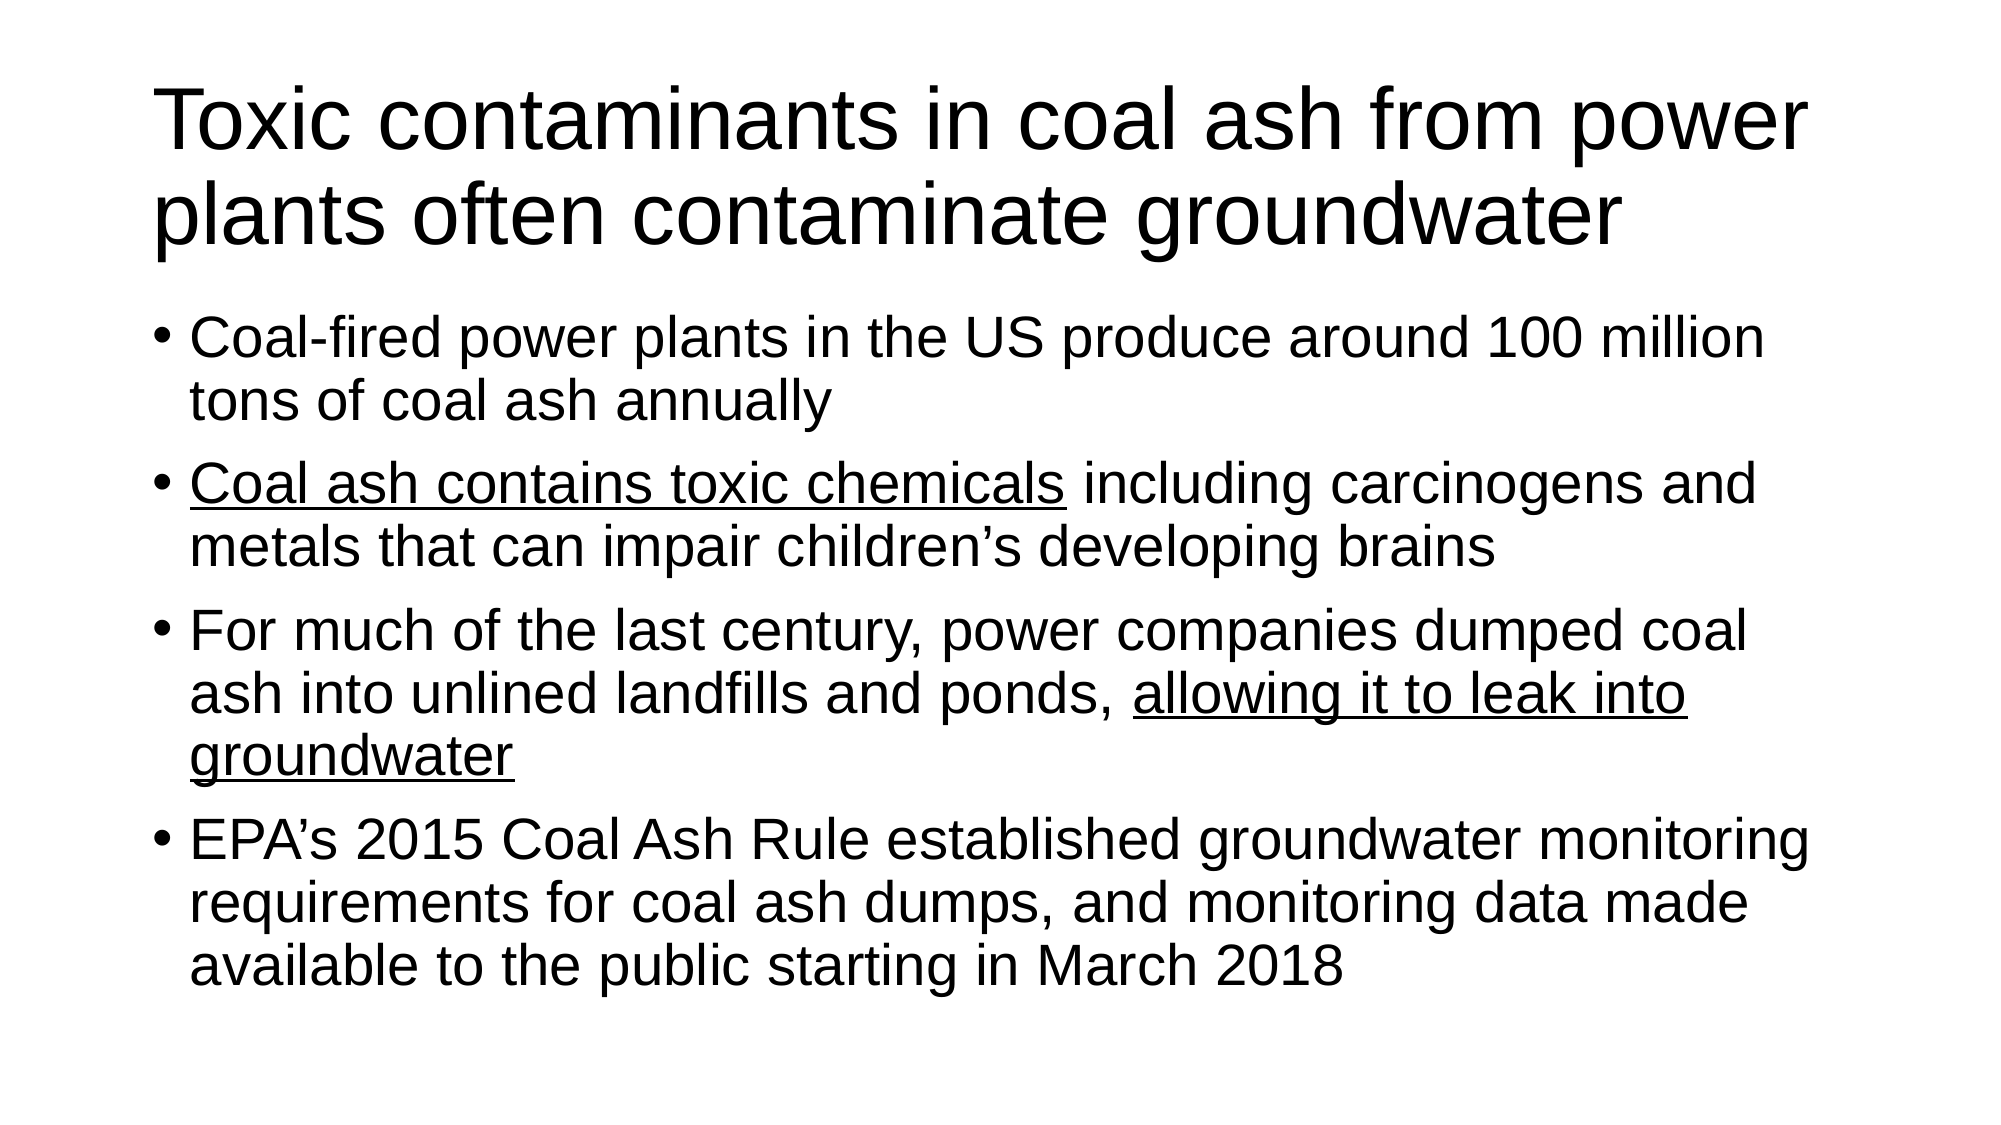

# Toxic contaminants in coal ash from power plants often contaminate groundwater
Coal-fired power plants in the US produce around 100 million tons of coal ash annually
Coal ash contains toxic chemicals including carcinogens and metals that can impair children’s developing brains
For much of the last century, power companies dumped coal ash into unlined landfills and ponds, allowing it to leak into groundwater
EPA’s 2015 Coal Ash Rule established groundwater monitoring requirements for coal ash dumps, and monitoring data made available to the public starting in March 2018